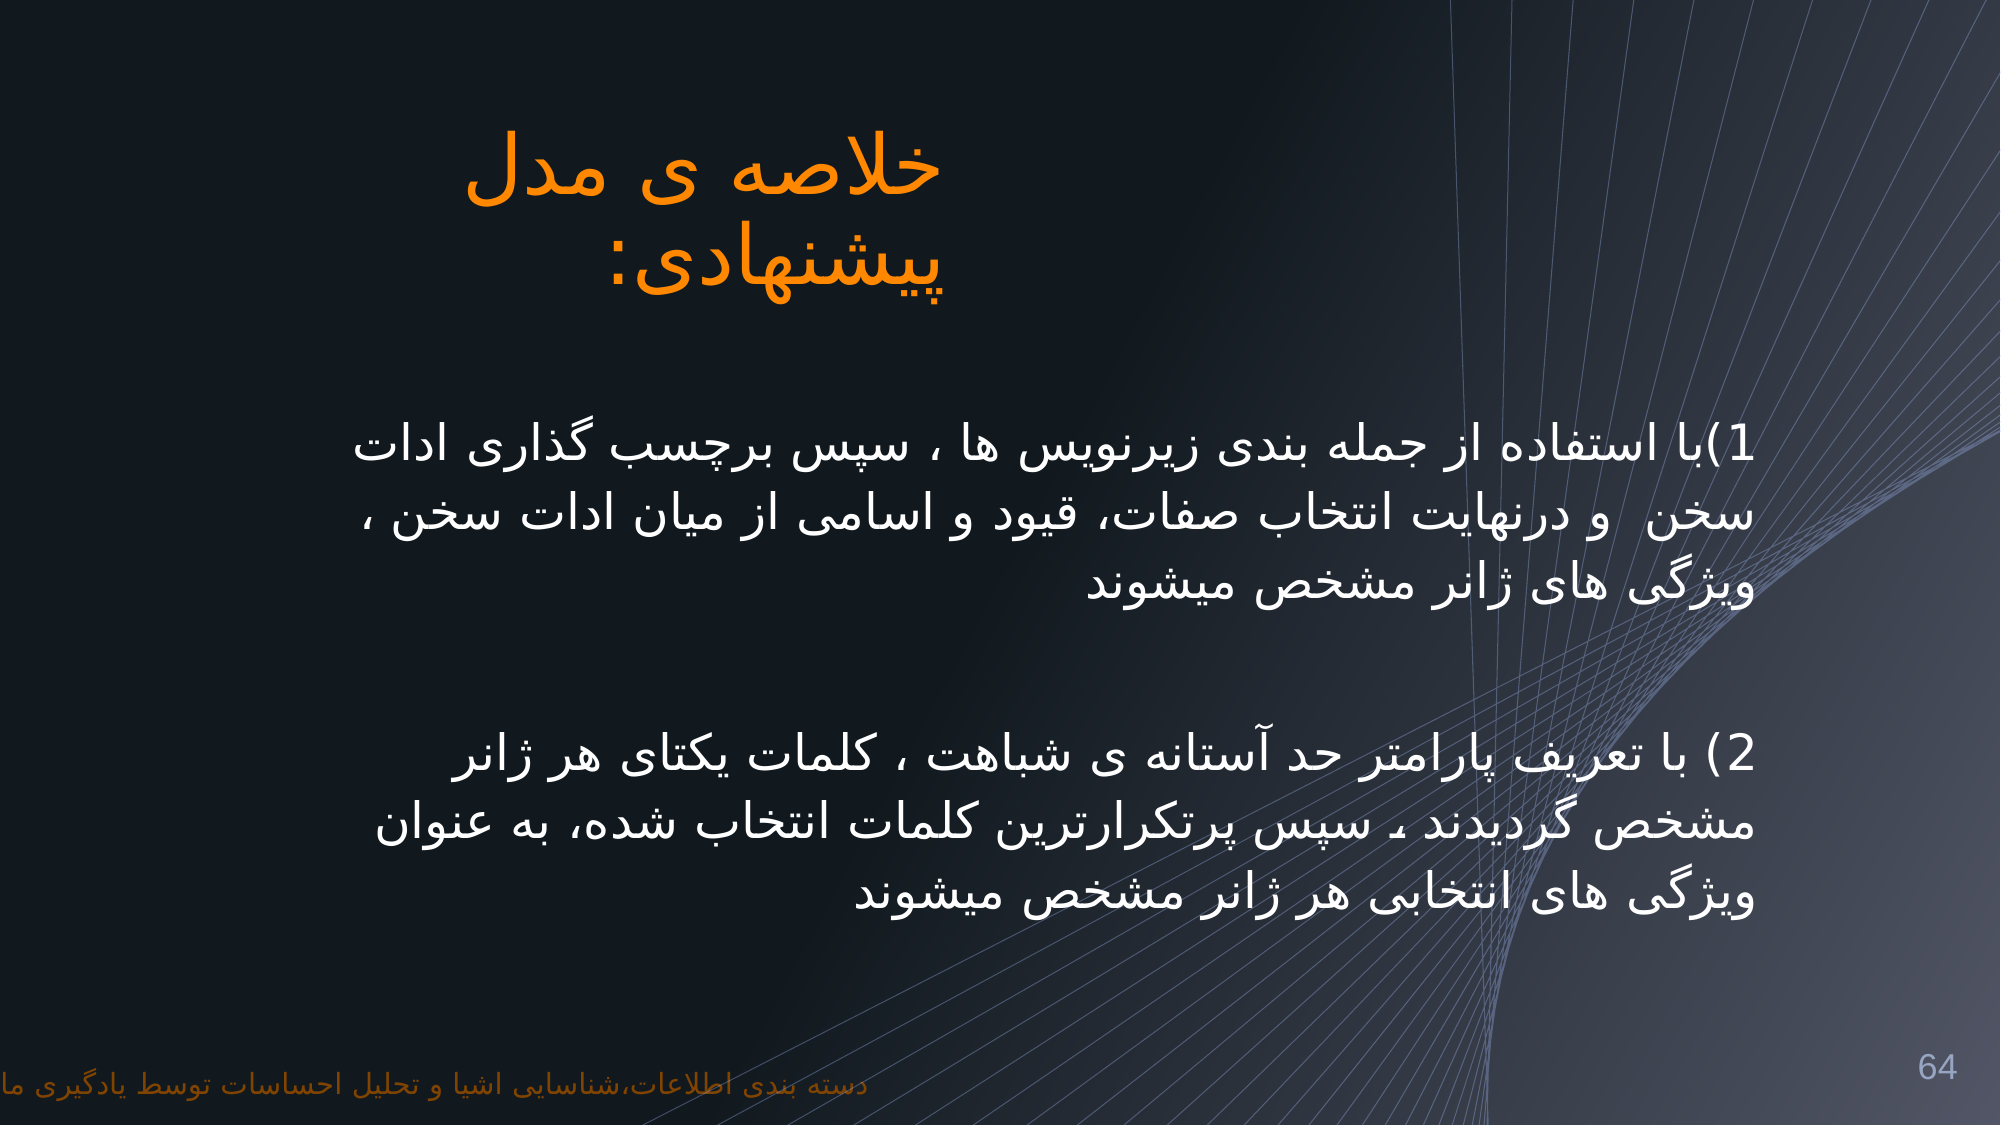

# خلاصه ی مدل پیشنهادی:

1)با استفاده از جمله بندی زیرنویس ها ، سپس برچسب گذاری ادات سخن  و درنهایت انتخاب صفات، قیود و اسامی از میان ادات سخن ، ویژگی های ژانر مشخص میشوند

2) با تعریف پارامتر حد آستانه ی شباهت ، کلمات یکتای هر ژانر مشخص گردیدند ، سپس پرتکرارترین کلمات انتخاب شده، به عنوان ویژگی های انتخابی هر ژانر مشخص میشوند
64